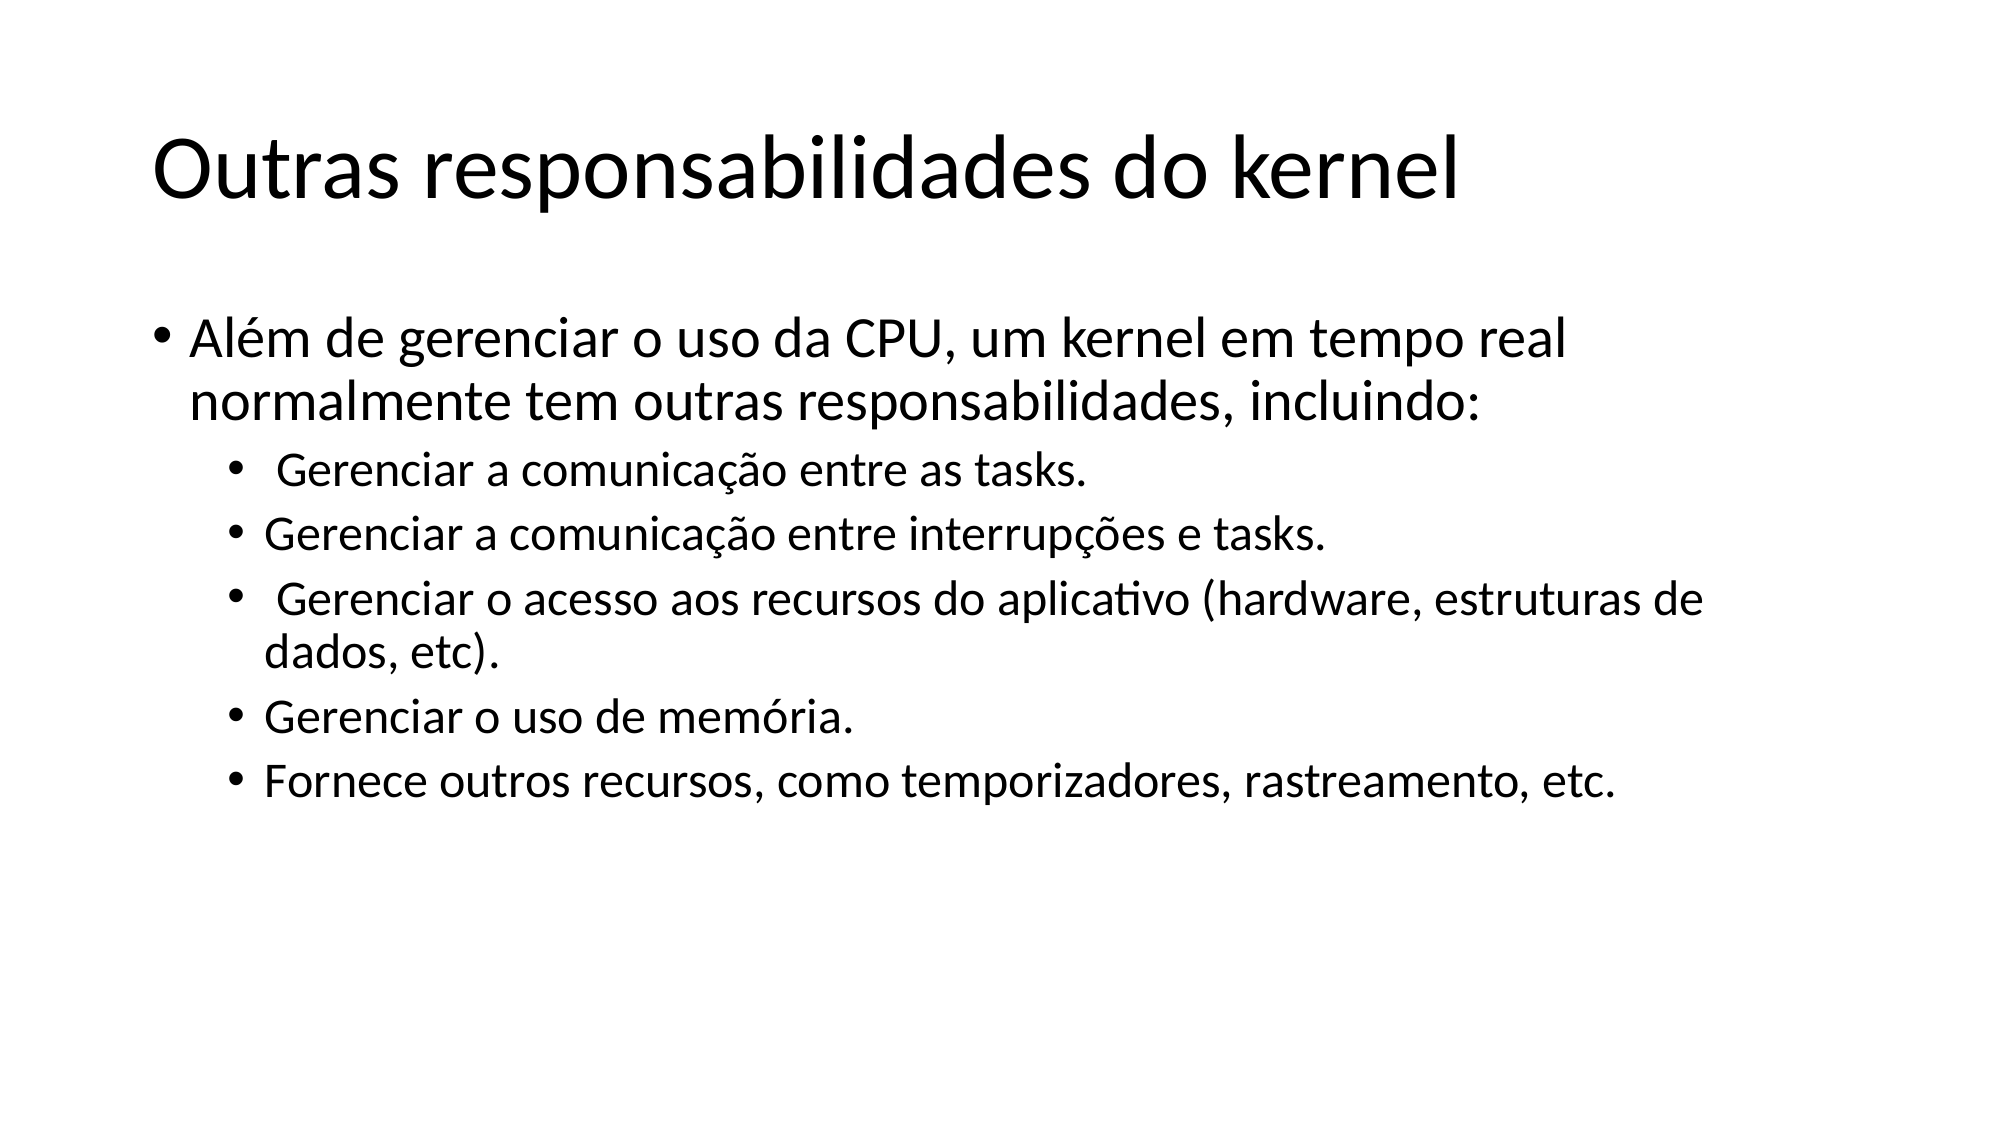

# Outras responsabilidades do kernel
Além de gerenciar o uso da CPU, um kernel em tempo real normalmente tem outras responsabilidades, incluindo:
 Gerenciar a comunicação entre as tasks.
Gerenciar a comunicação entre interrupções e tasks.
 Gerenciar o acesso aos recursos do aplicativo (hardware, estruturas de dados, etc).
Gerenciar o uso de memória.
Fornece outros recursos, como temporizadores, rastreamento, etc.